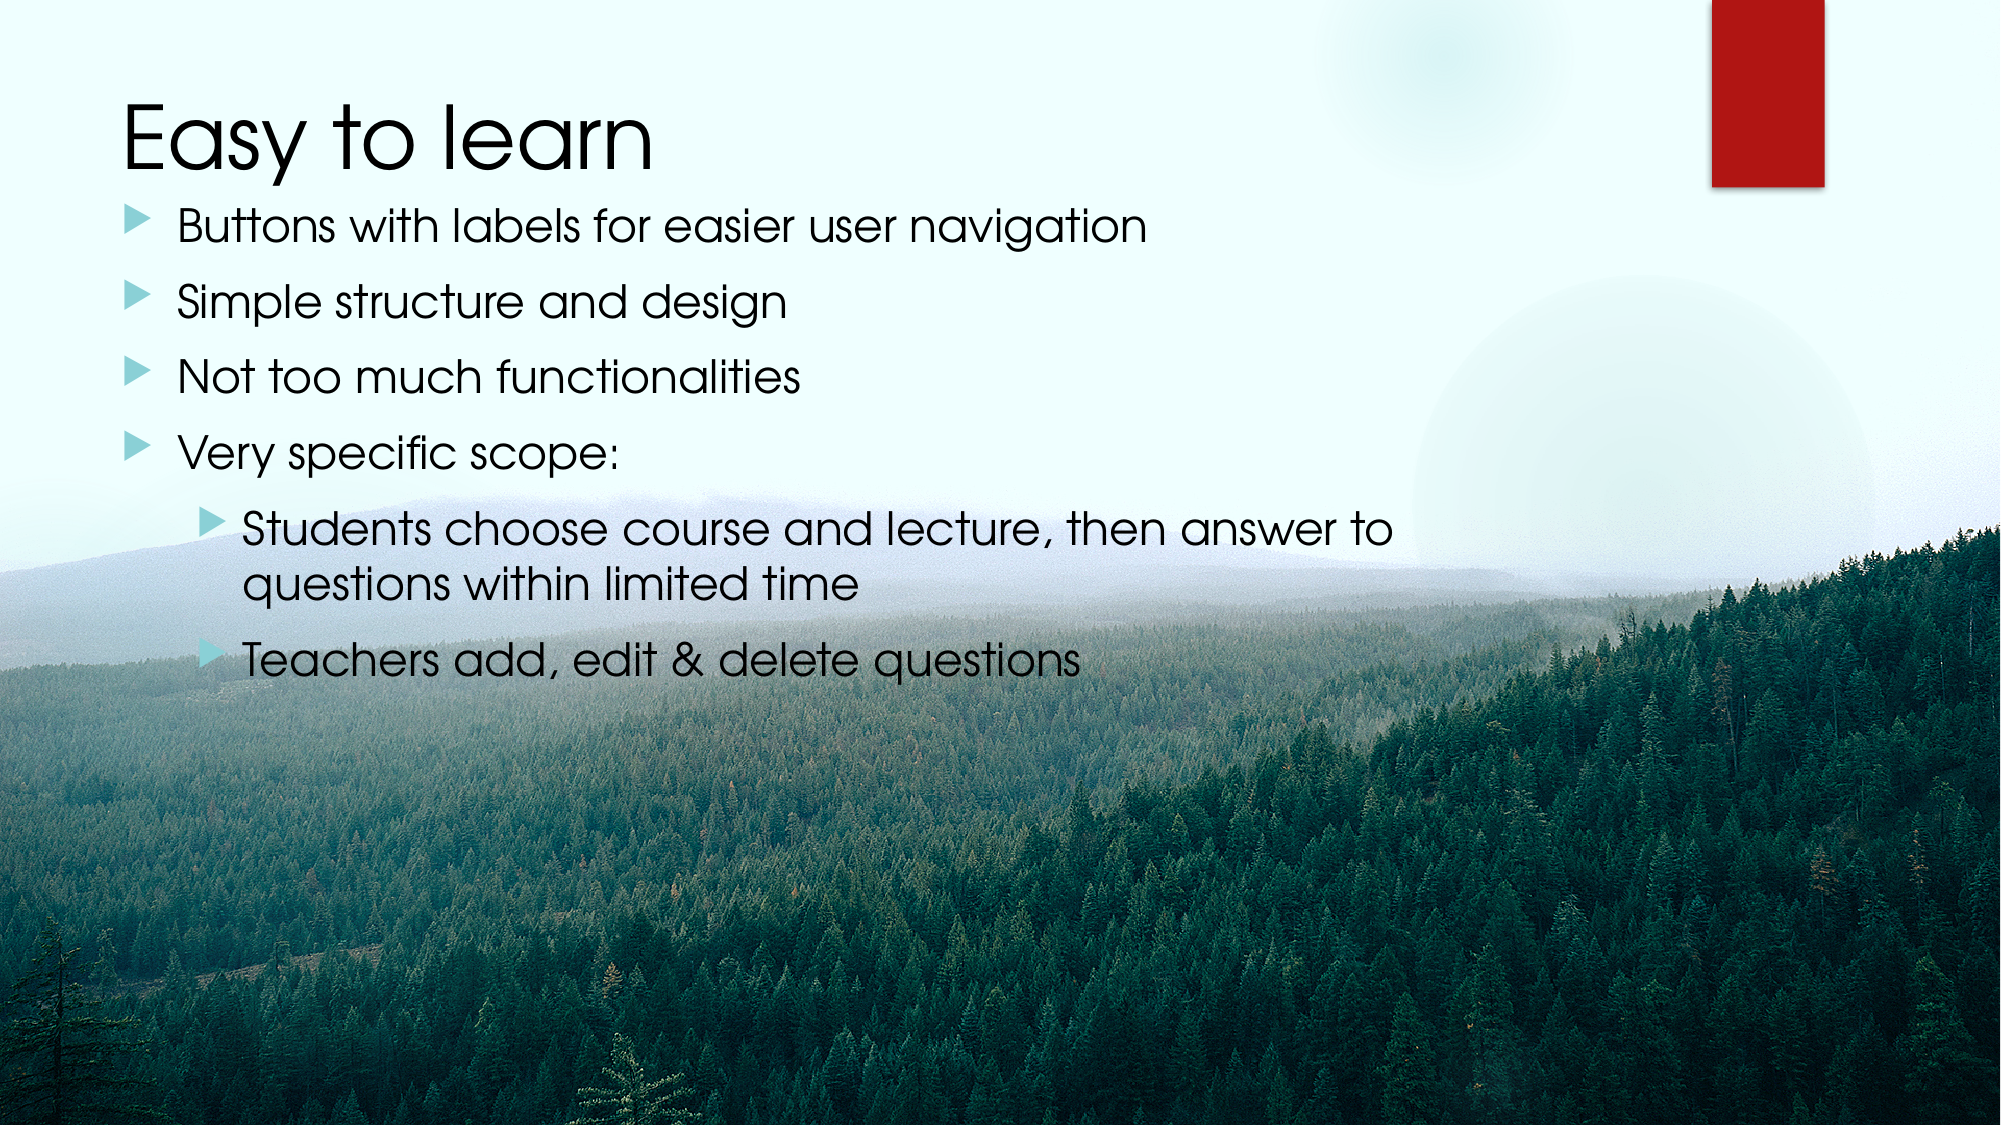

# Easy to learn
Buttons with labels for easier user navigation
Simple structure and design
Not too much functionalities
Very specific scope:
Students choose course and lecture, then answer to questions within limited time
Teachers add, edit & delete questions